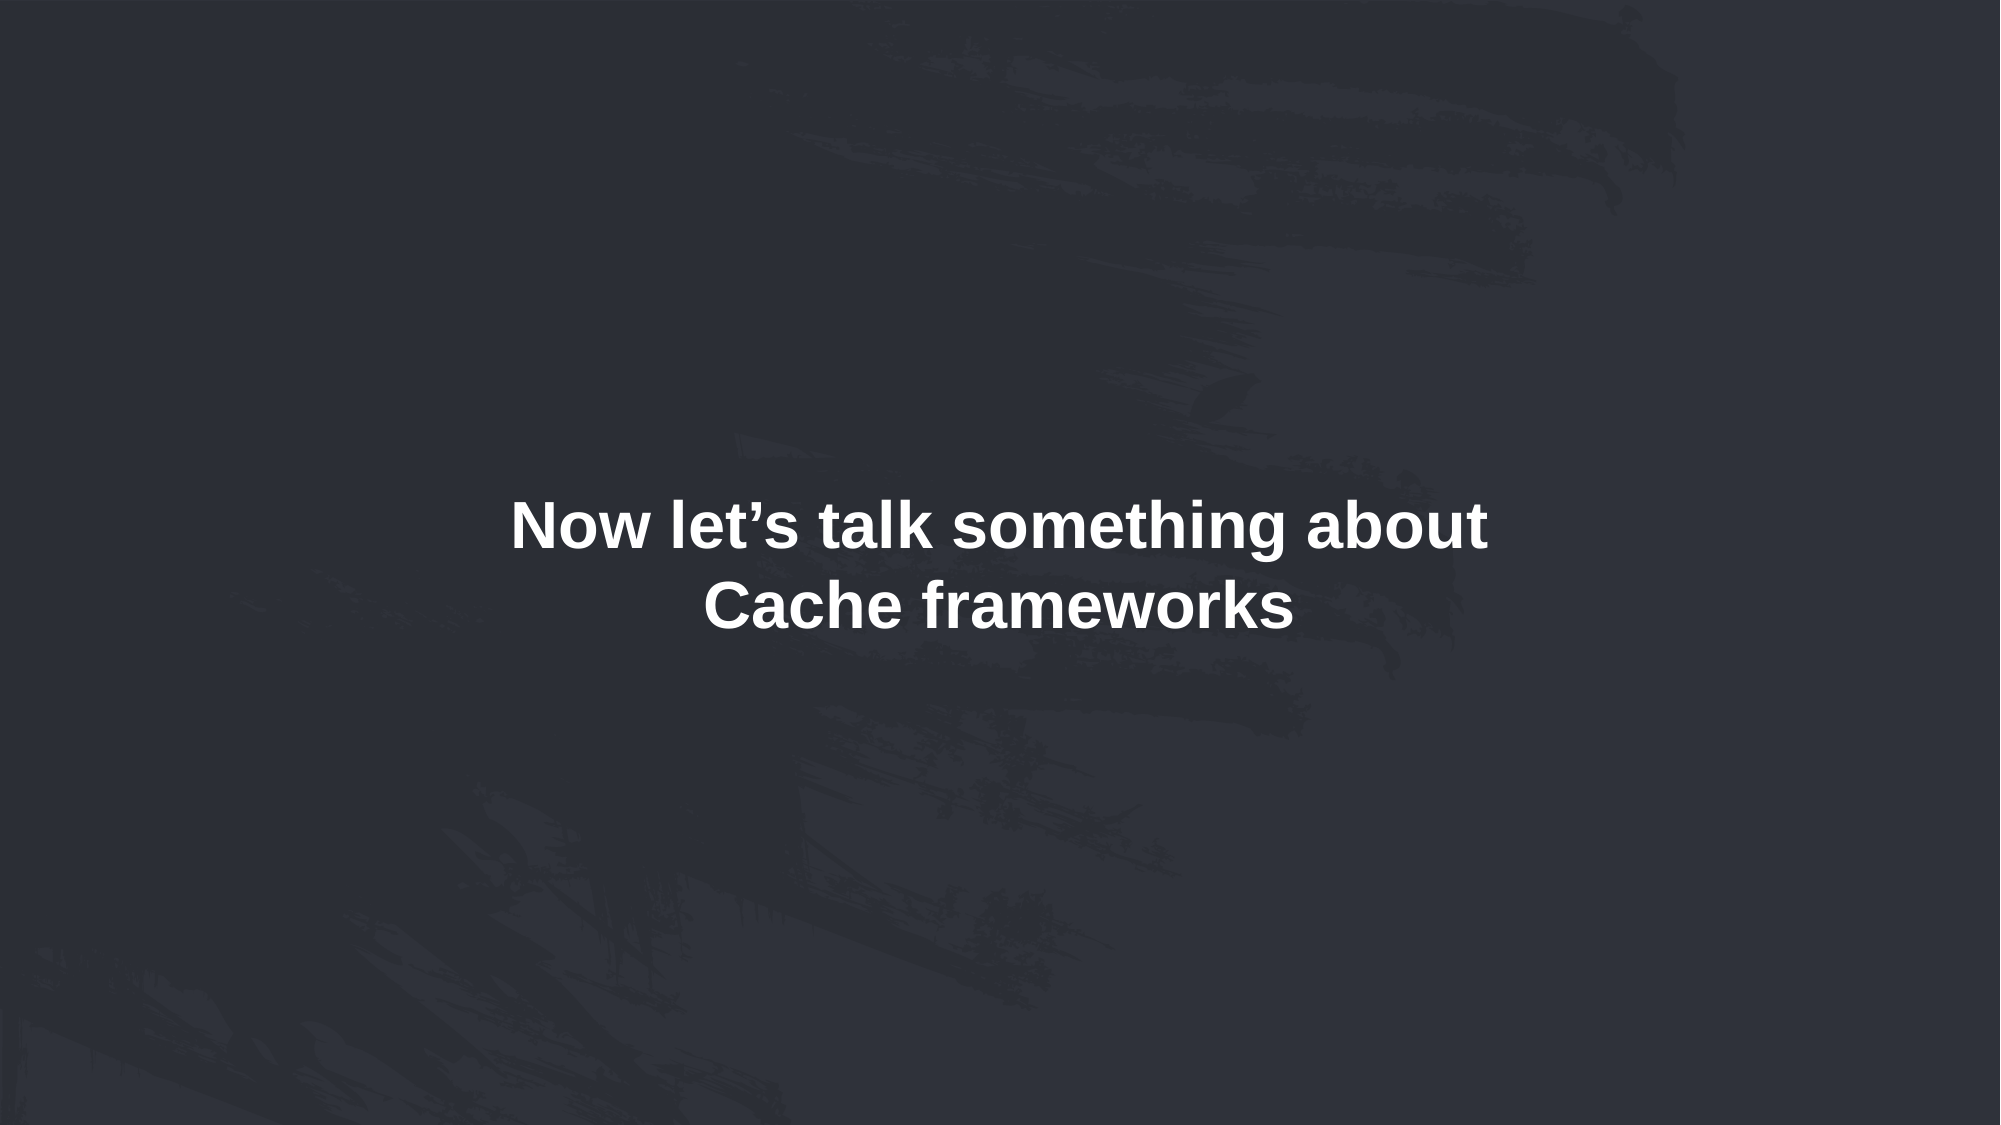

Now let’s talk something about
Cache frameworks